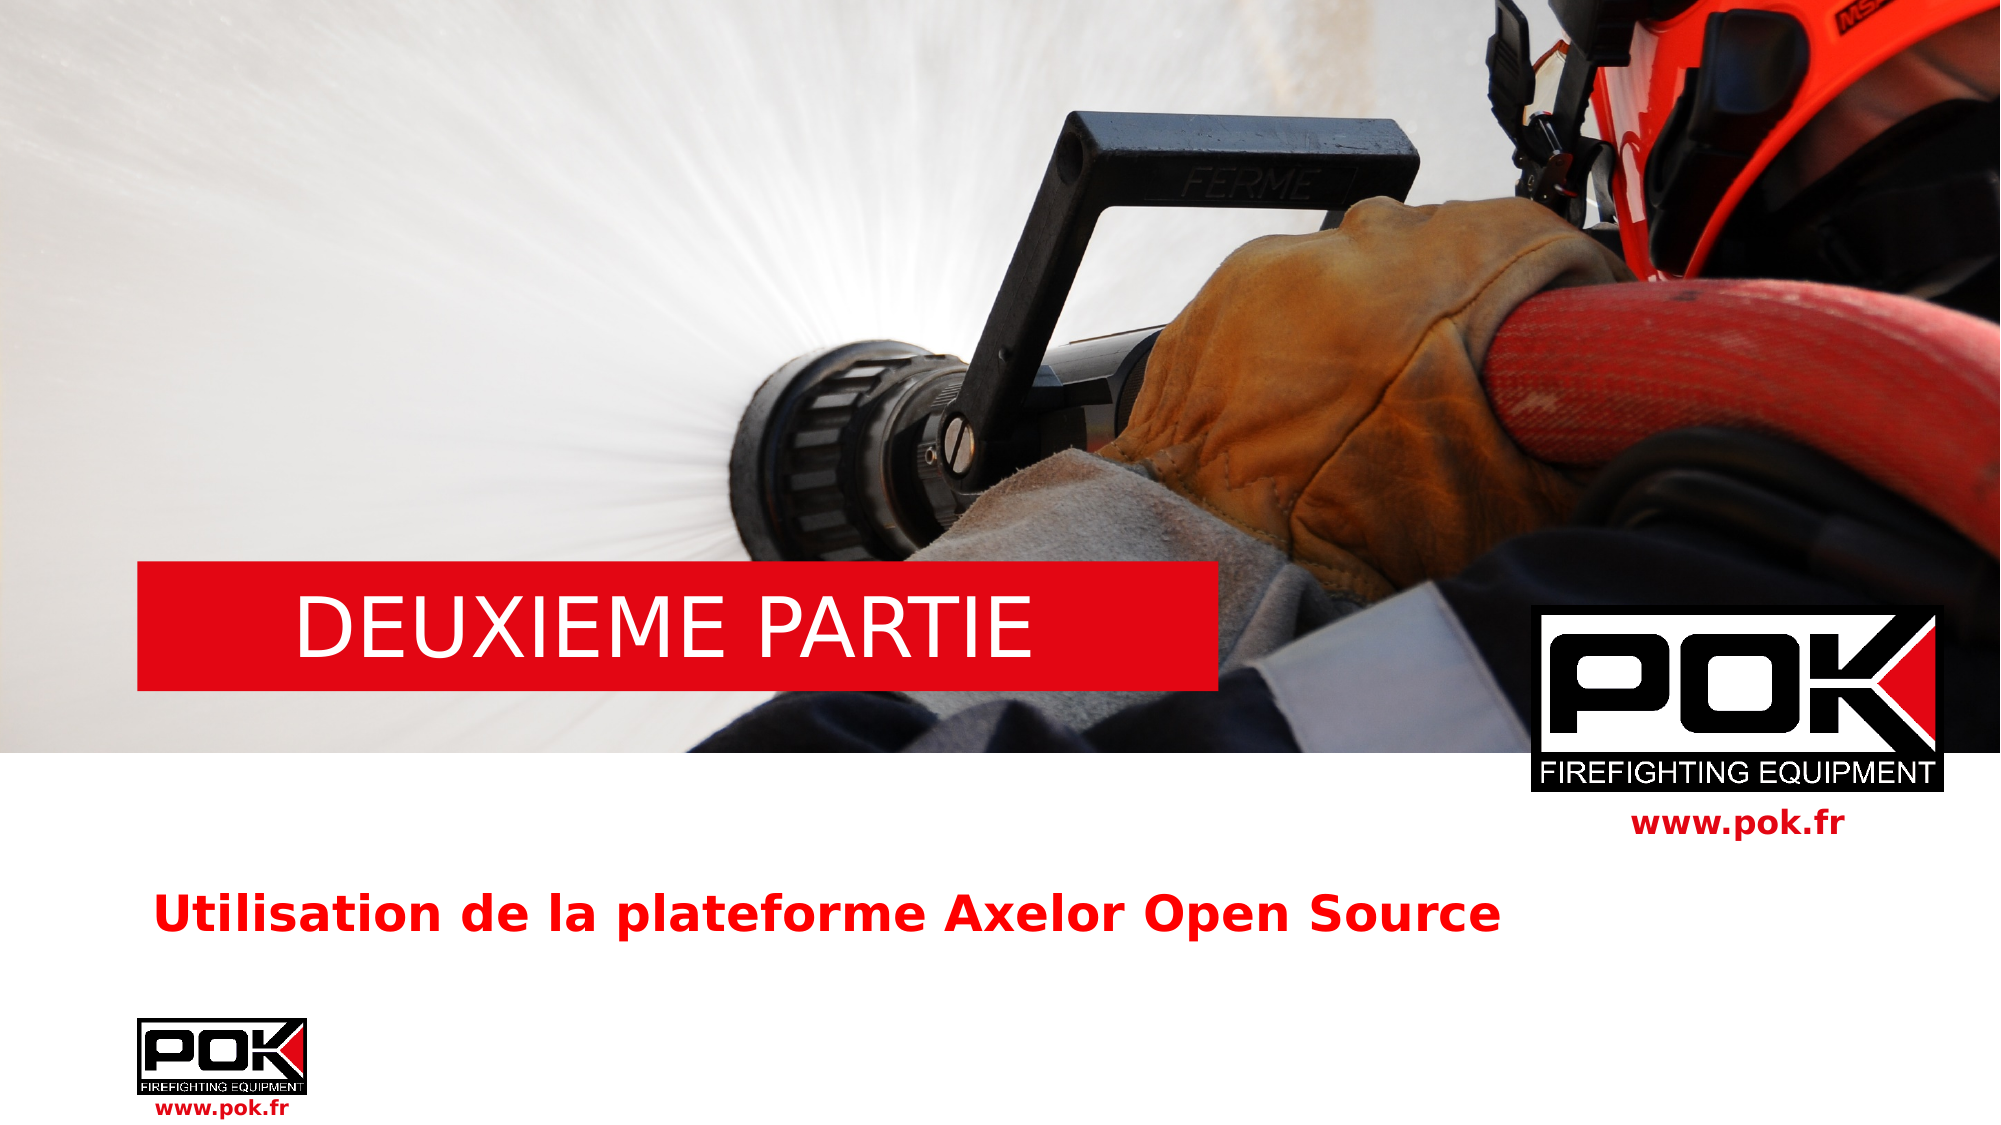

# DEUXIEME PARTIE
Utilisation de la plateforme Axelor Open Source